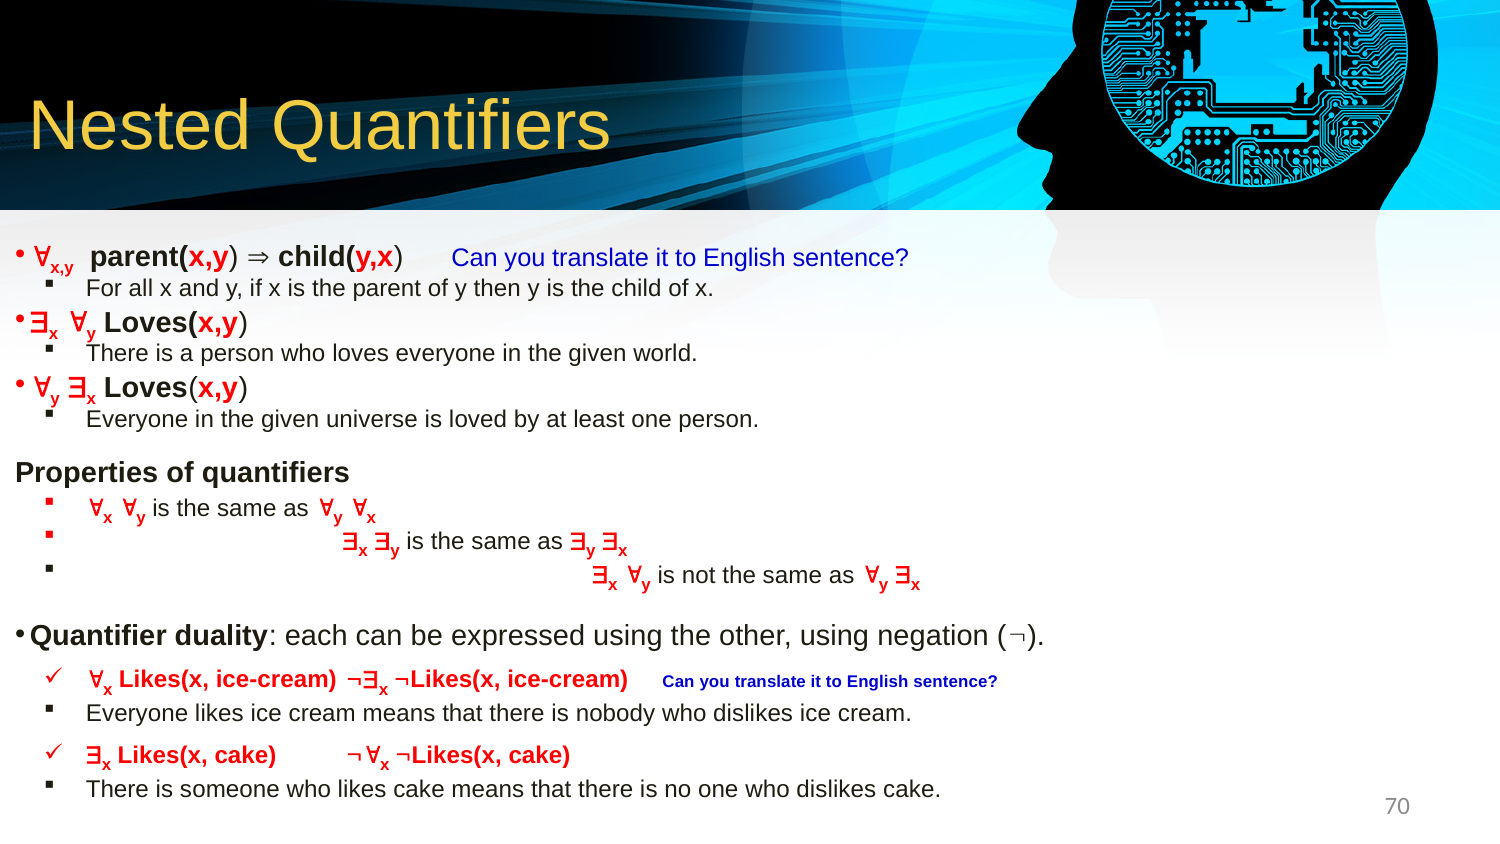

# Nested Quantifiers
∀x,y  parent(x,y) ⇒ child(y,x)      Can you translate it to English sentence?
For all x and y, if x is the parent of y then y is the child of x.
∃x ∀y Loves(x,y)
There is a person who loves everyone in the given world.
∀y ∃x Loves(x,y)
Everyone in the given universe is loved by at least one person.

Properties of quantifiers
∀x ∀y is the same as ∀y ∀x
                                      ∃x ∃y is the same as ∃y ∃x
                                                                           ∃x ∀y is not the same as ∀y ∃x

Quantifier duality: each can be expressed using the other, using negation (¬).
∀x Likes(x, ice-cream)		¬∃x ¬Likes(x, ice-cream)     Can you translate it to English sentence?
Everyone likes ice cream means that there is nobody who dislikes ice cream.
∃x Likes(x, cake) 		¬∀x ¬Likes(x, cake)
There is someone who likes cake means that there is no one who dislikes cake.
70